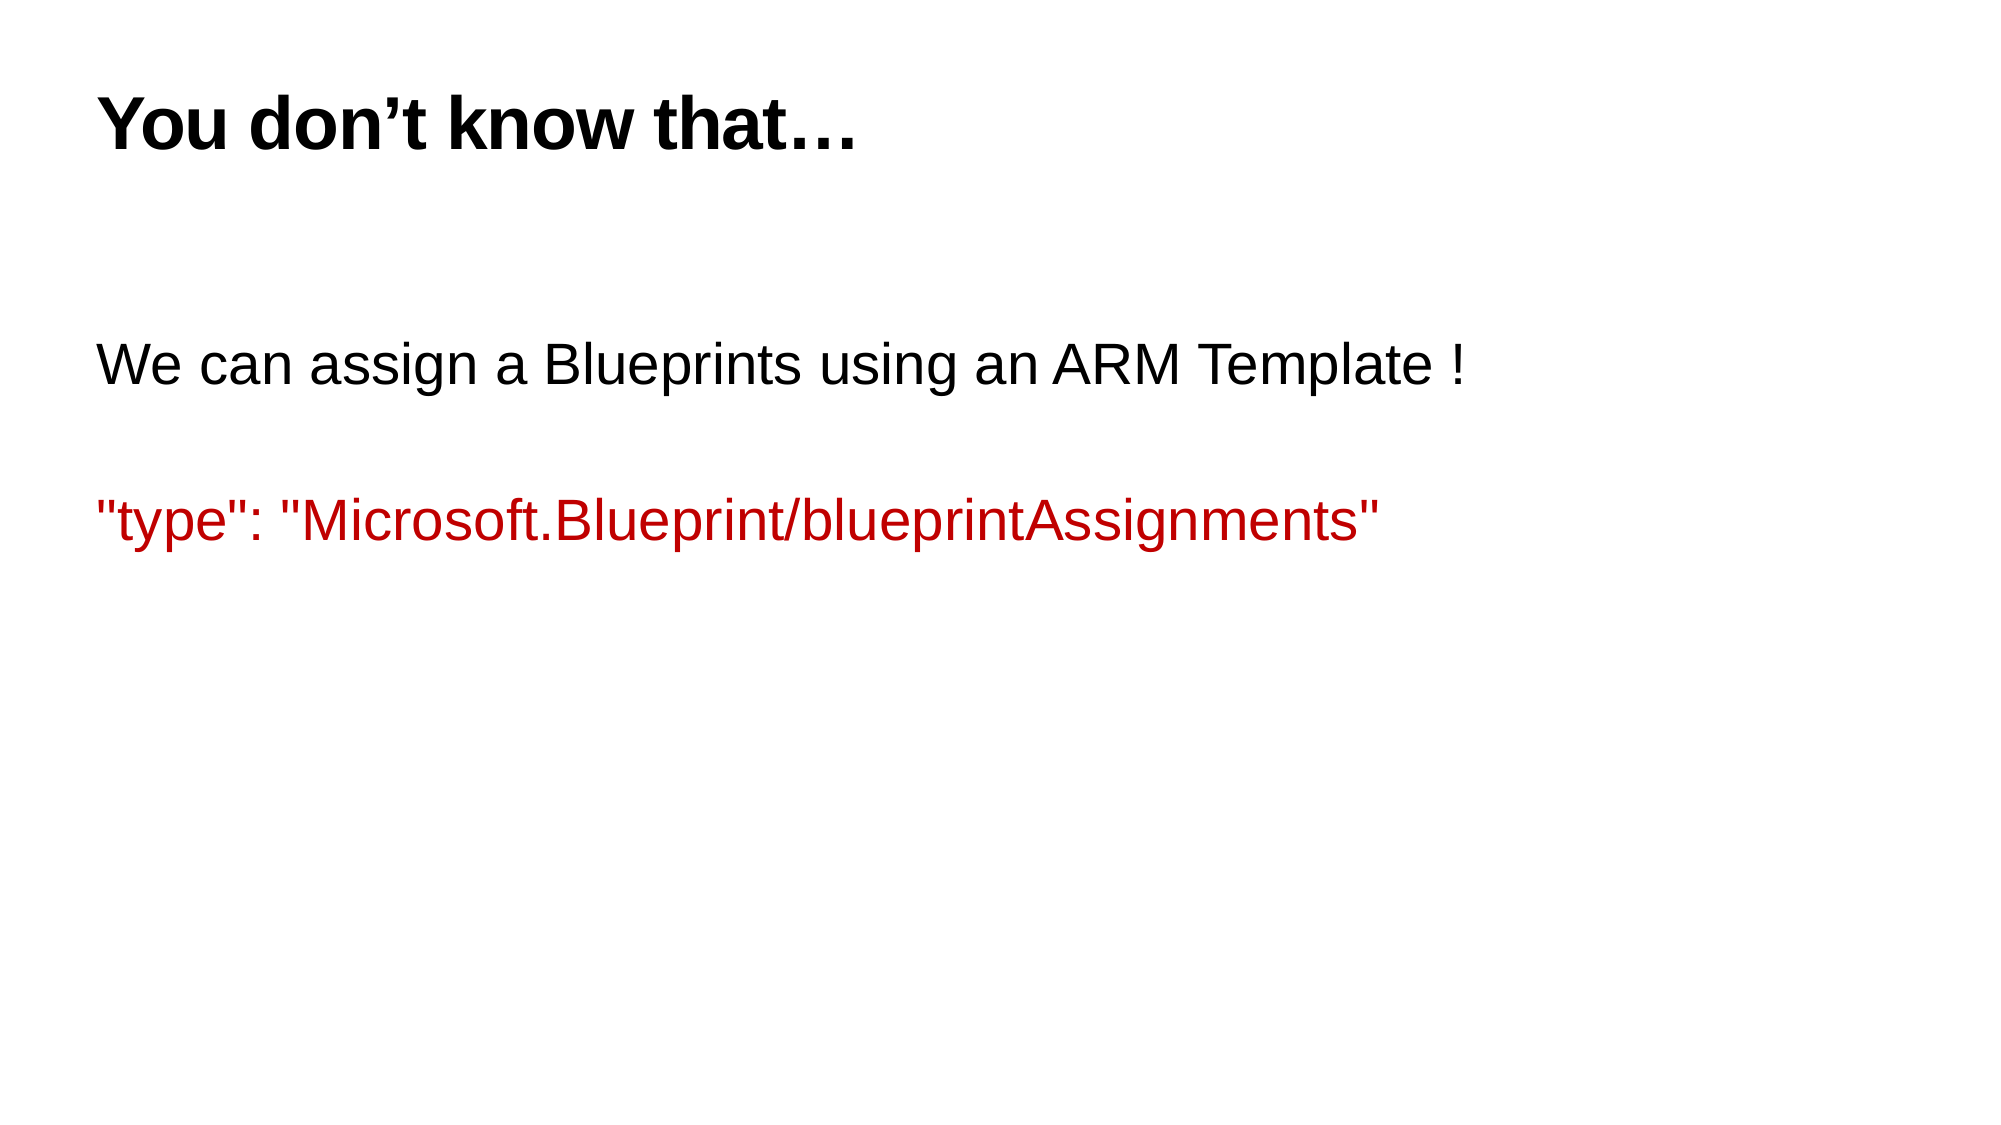

# You don’t know that…
We can assign a Blueprints using an ARM Template !

"type": "Microsoft.Blueprint/blueprintAssignments"